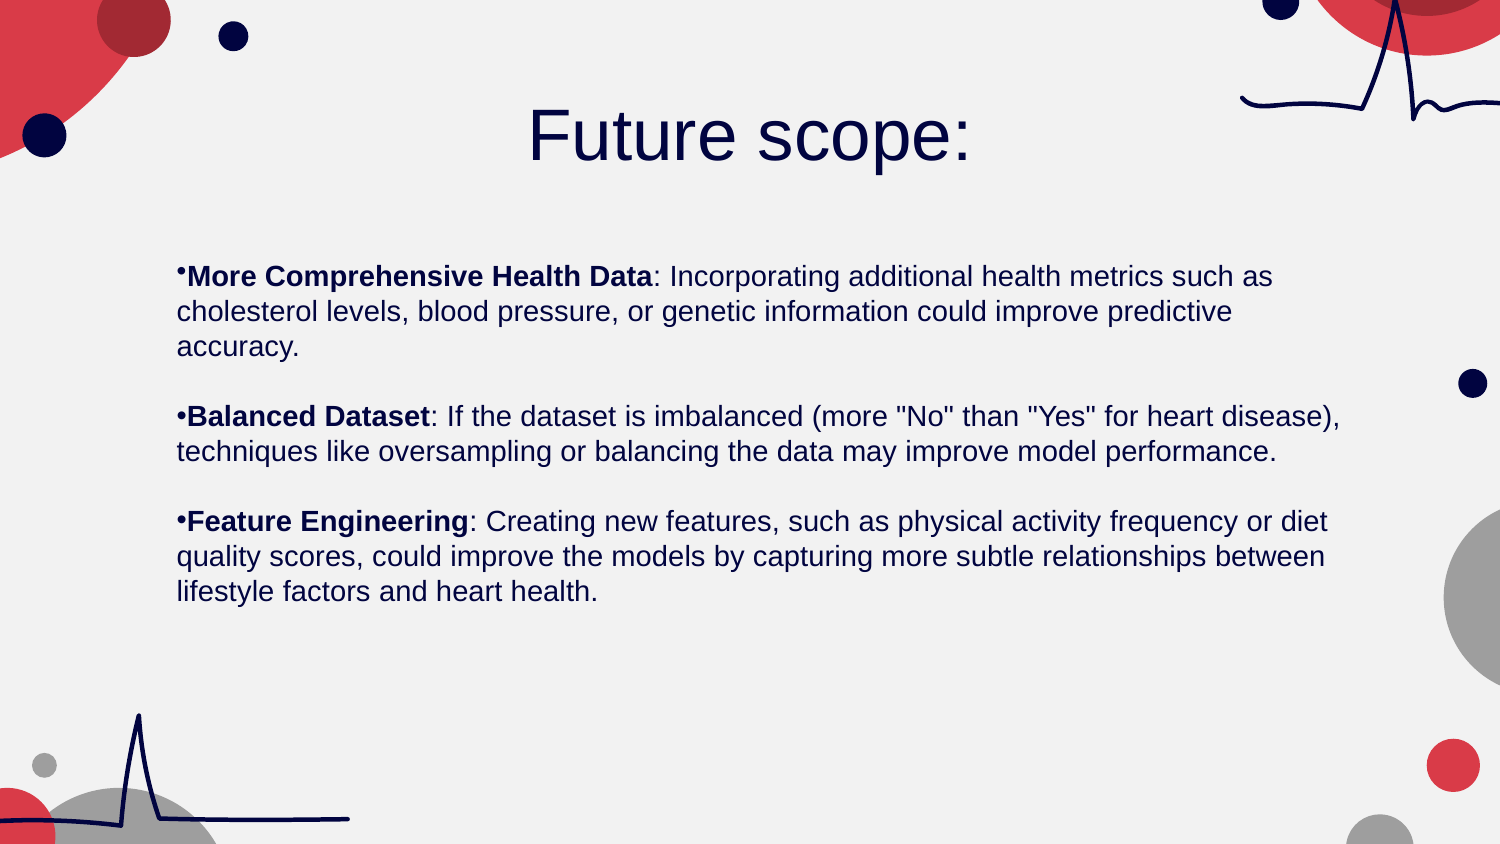

# Future scope:
More Comprehensive Health Data: Incorporating additional health metrics such as cholesterol levels, blood pressure, or genetic information could improve predictive accuracy.

Balanced Dataset: If the dataset is imbalanced (more "No" than "Yes" for heart disease), techniques like oversampling or balancing the data may improve model performance.

Feature Engineering: Creating new features, such as physical activity frequency or diet quality scores, could improve the models by capturing more subtle relationships between lifestyle factors and heart health.